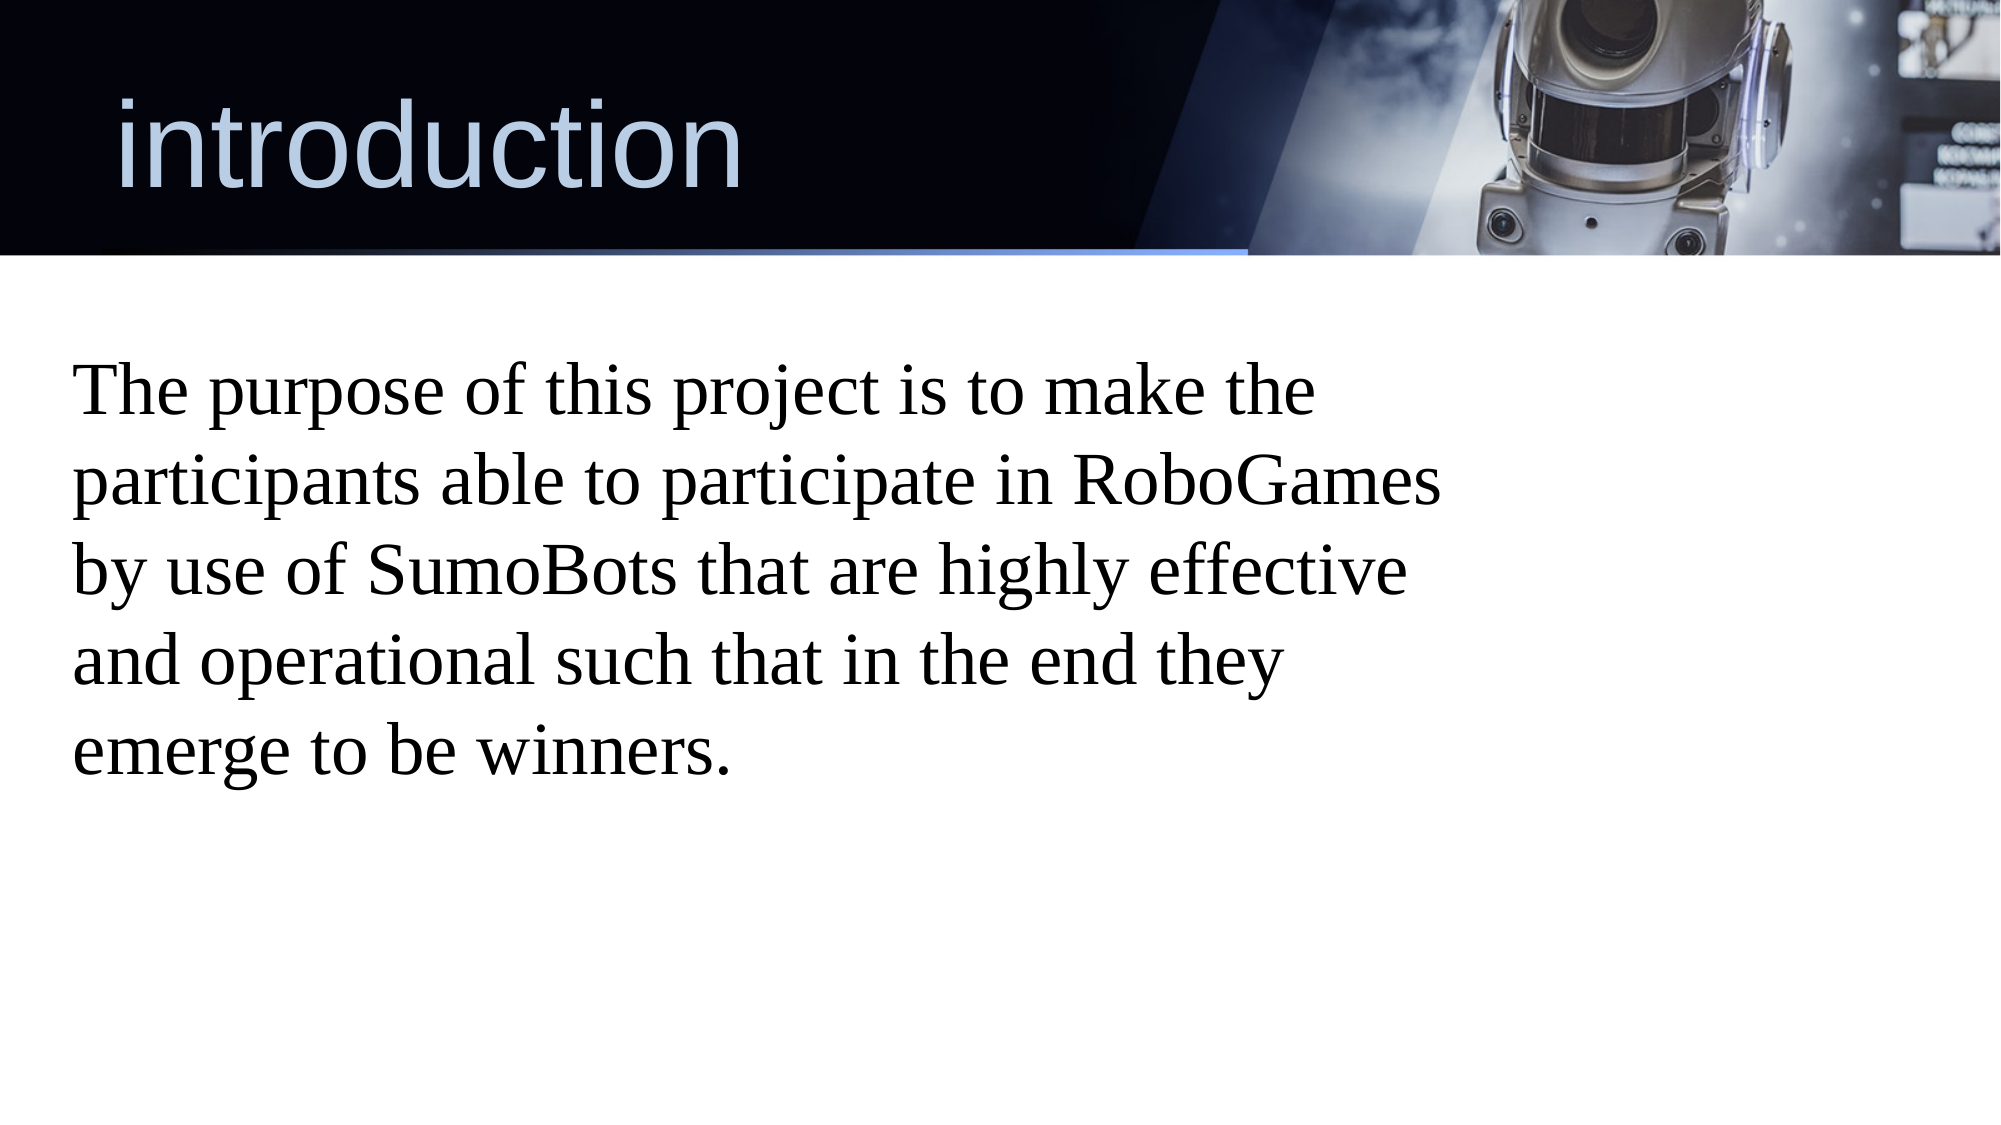

# introduction
The purpose of this project is to make the participants able to participate in RoboGames by use of SumoBots that are highly effective and operational such that in the end they emerge to be winners.